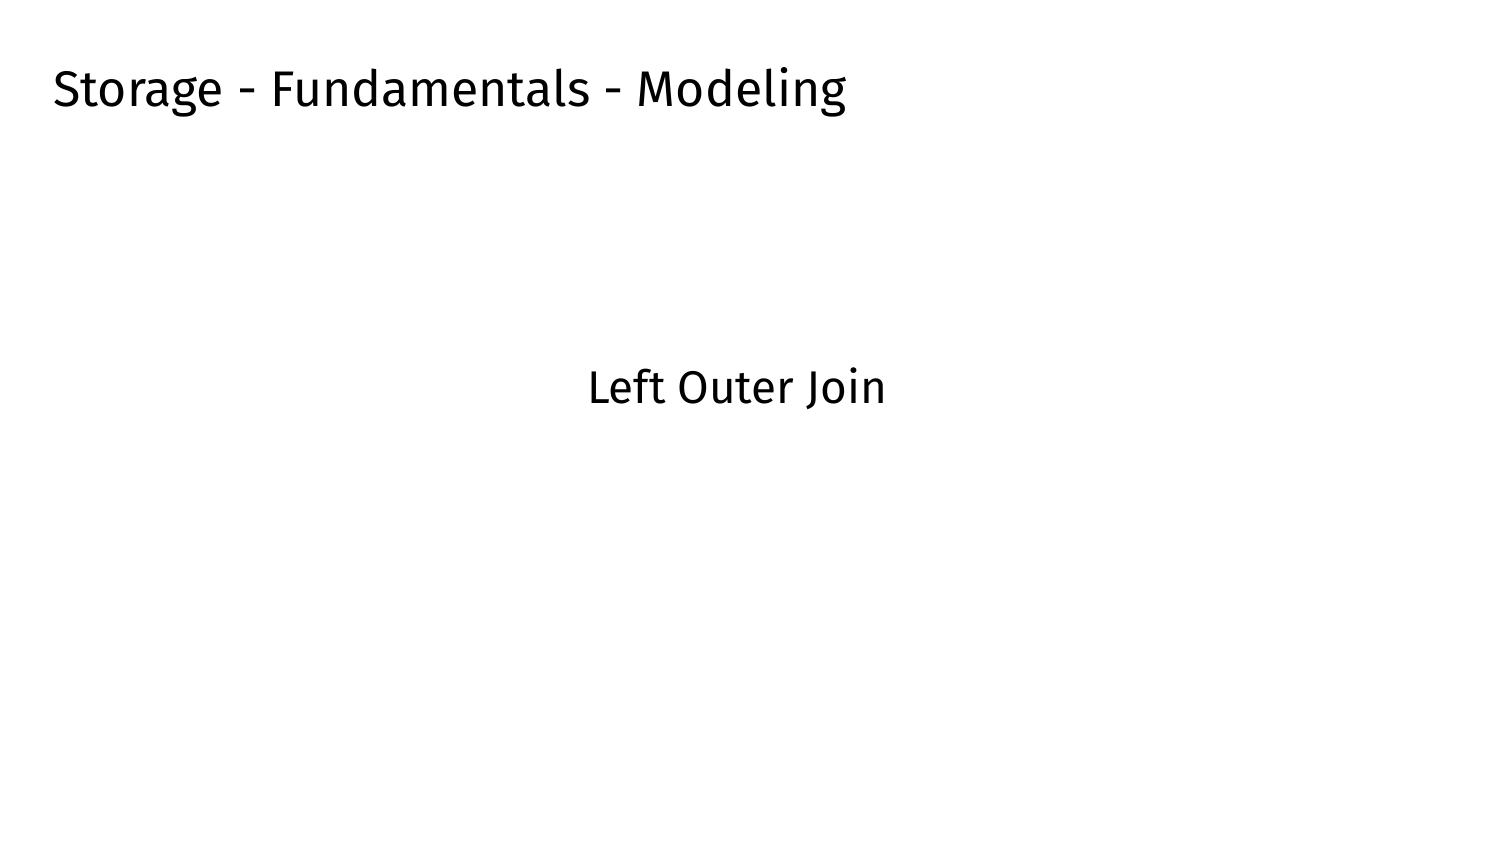

# Storage - Fundamentals - Modeling
Left Outer Join